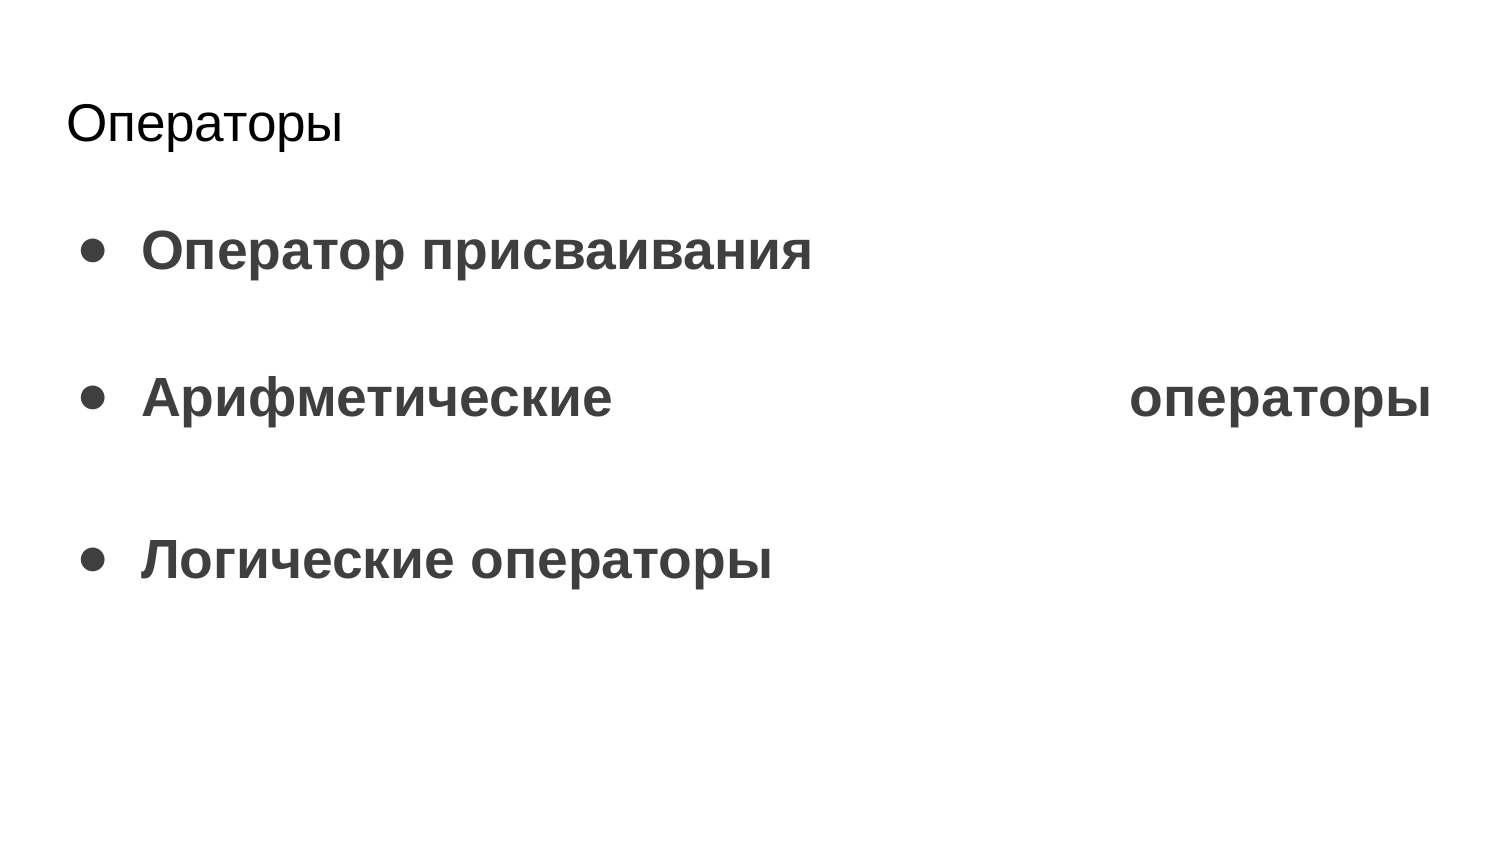

# Операторы
Оператор присваивания
Арифметические операторы
Логические операторы